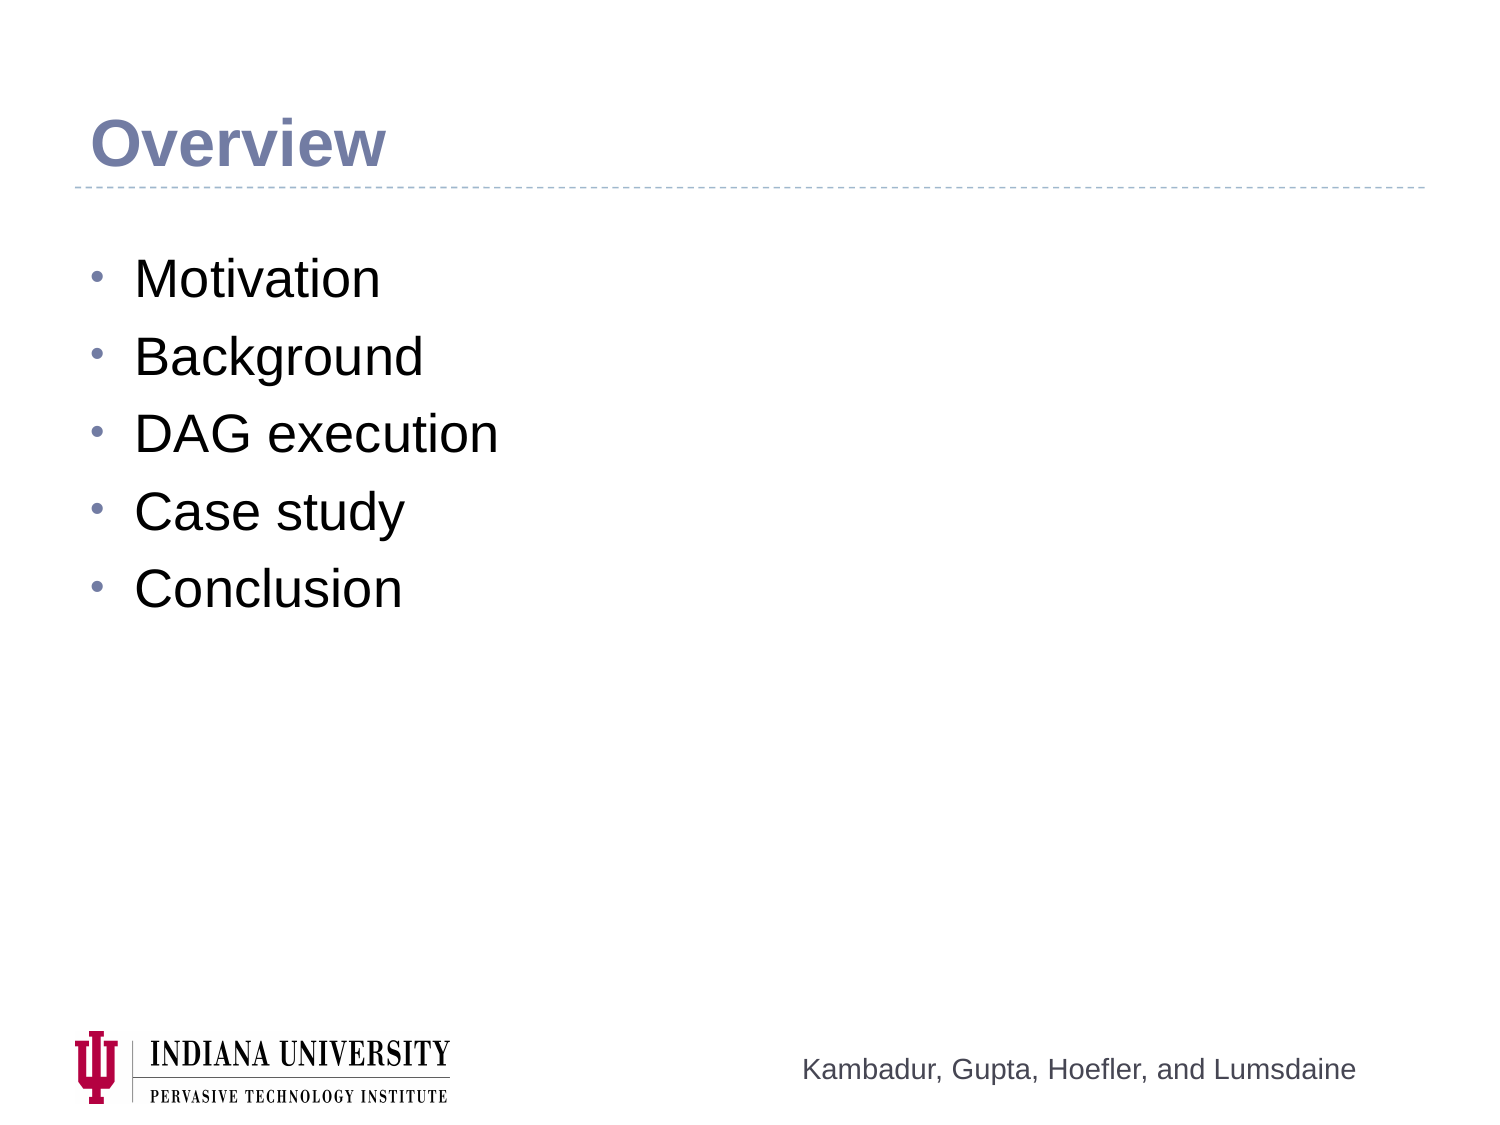

# Overview
Motivation
Background
DAG execution
Case study
Conclusion
Kambadur, Gupta, Hoefler, and Lumsdaine